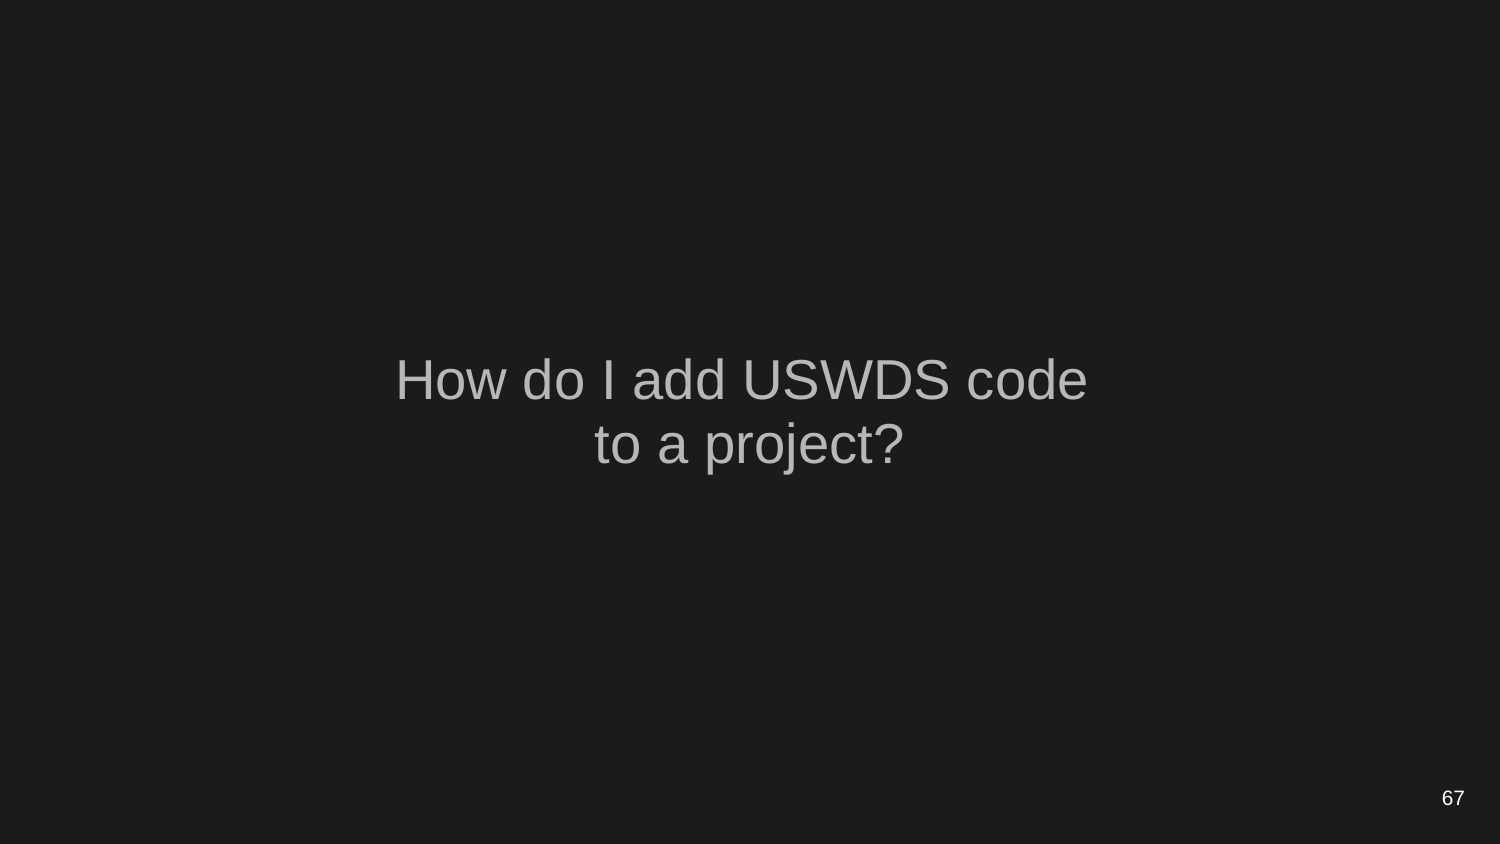

# How do I add USWDS code to a project?
67